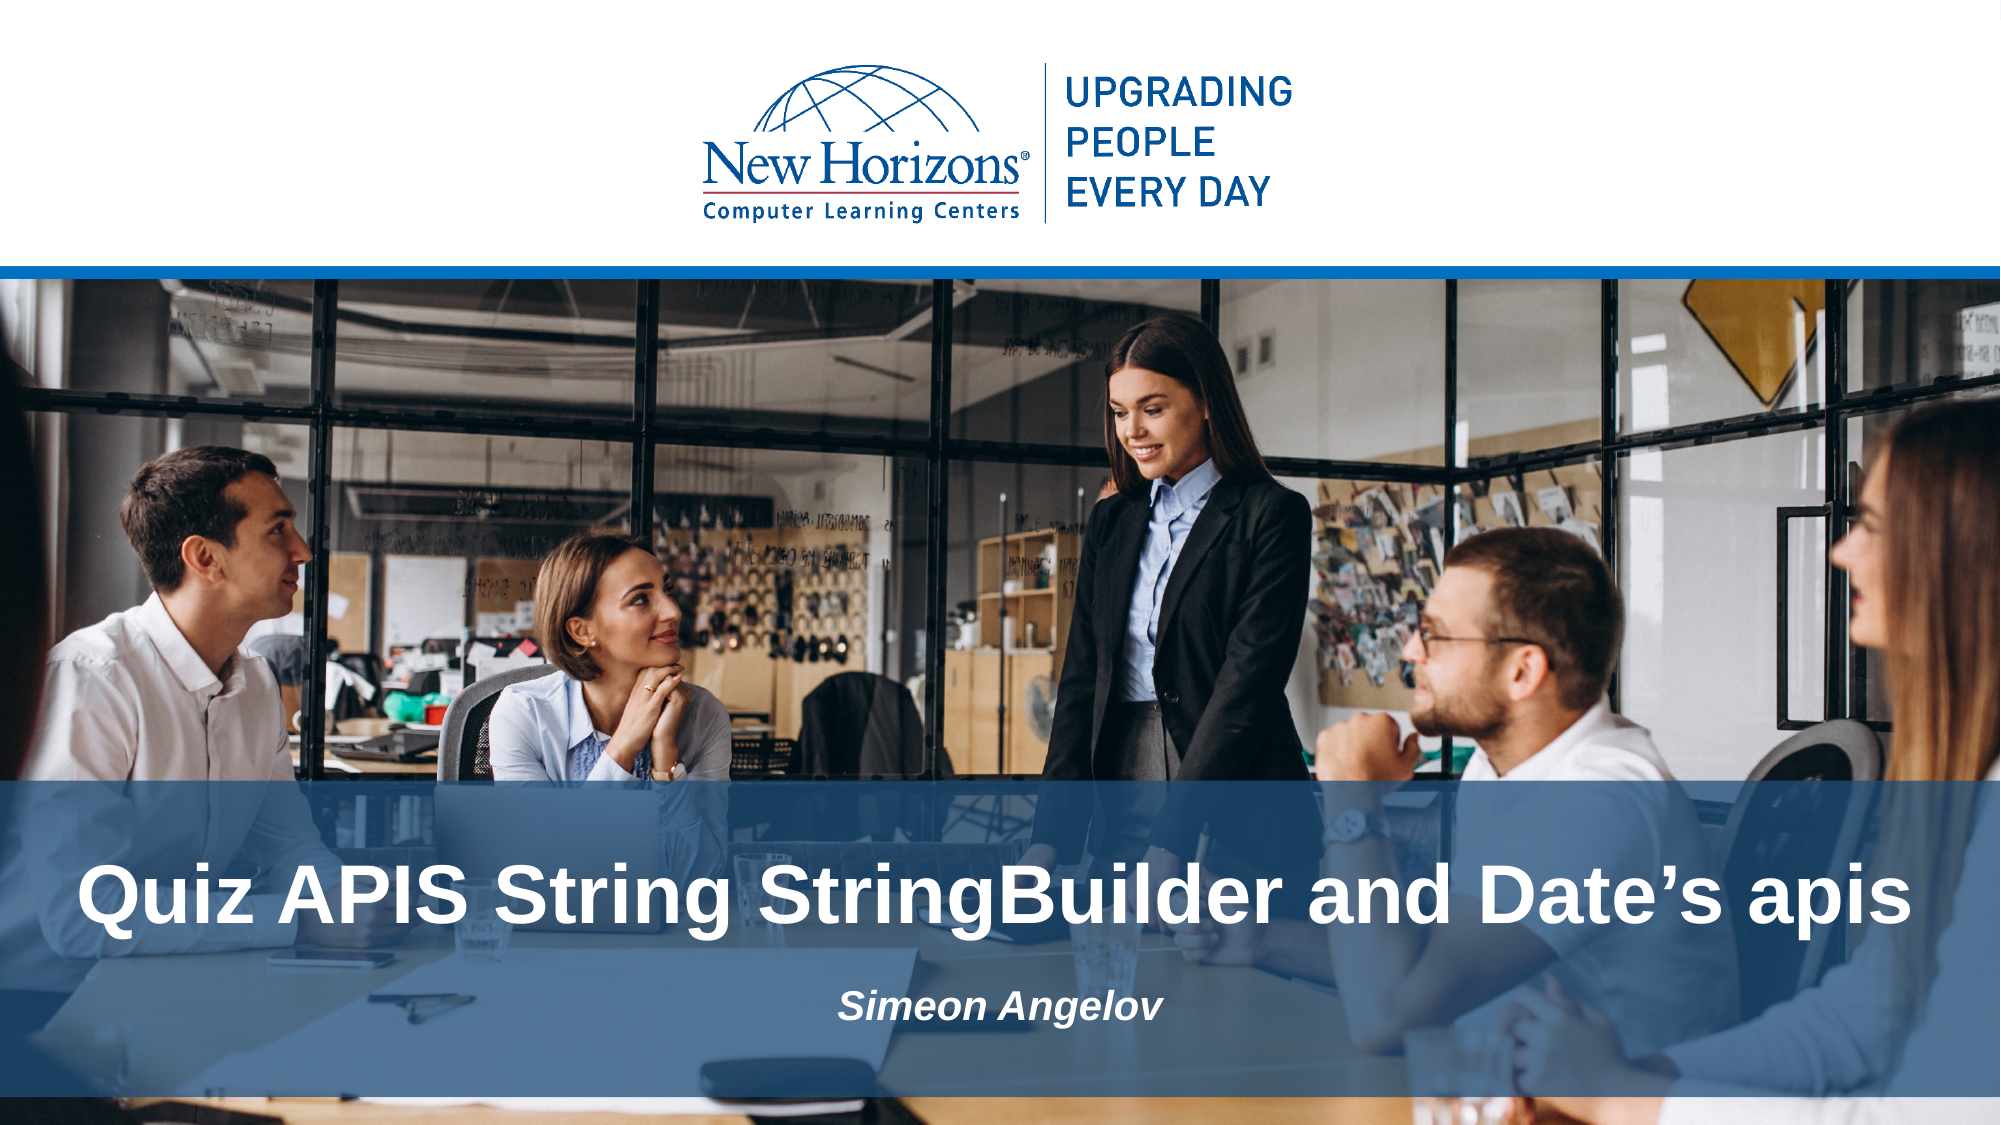

# Quiz APIS String StringBuilder and Date’s apis
Simeon Angelov